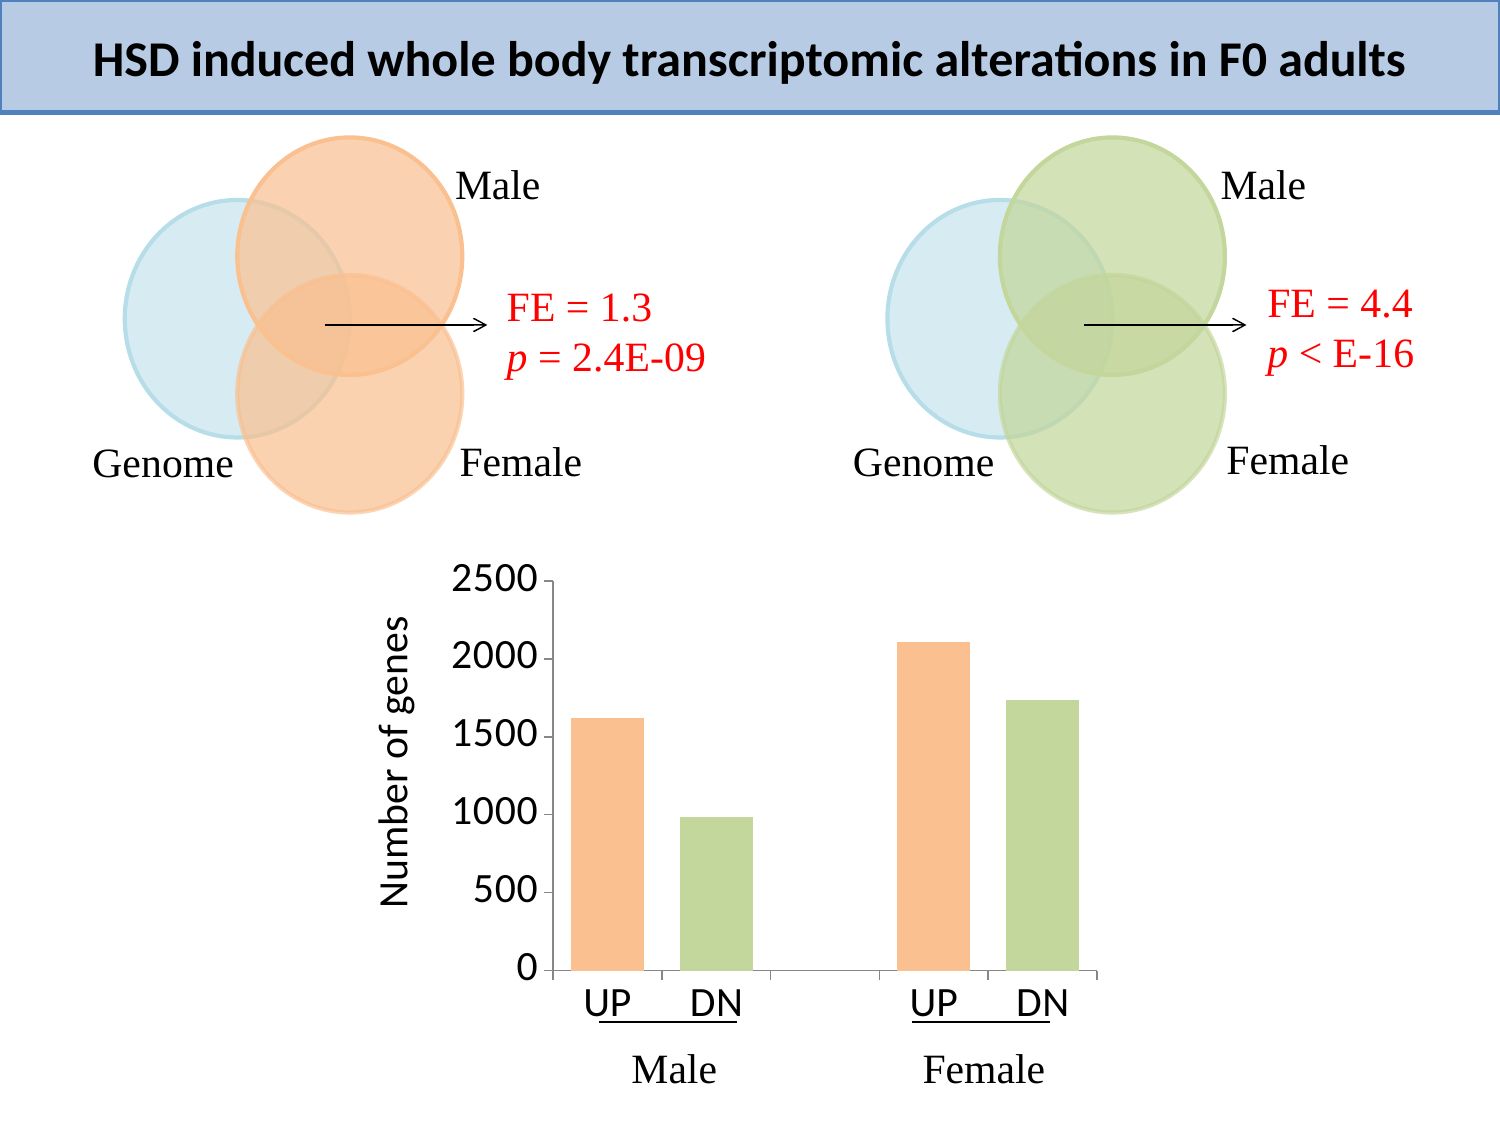

HSD induced whole body transcriptomic alterations in F0 adults

Male
Male

FE = 4.4
p < E-16
FE = 1.3
p = 2.4E-09

Female
Female
Genome
Genome

### Chart

| Category |  |
|---|---|
| UP | 1621.0 |
| DN | 984.0 |
|  | None |
| UP | 2110.0 |
| DN | 1738.0 |
Number of genes
Male
Female